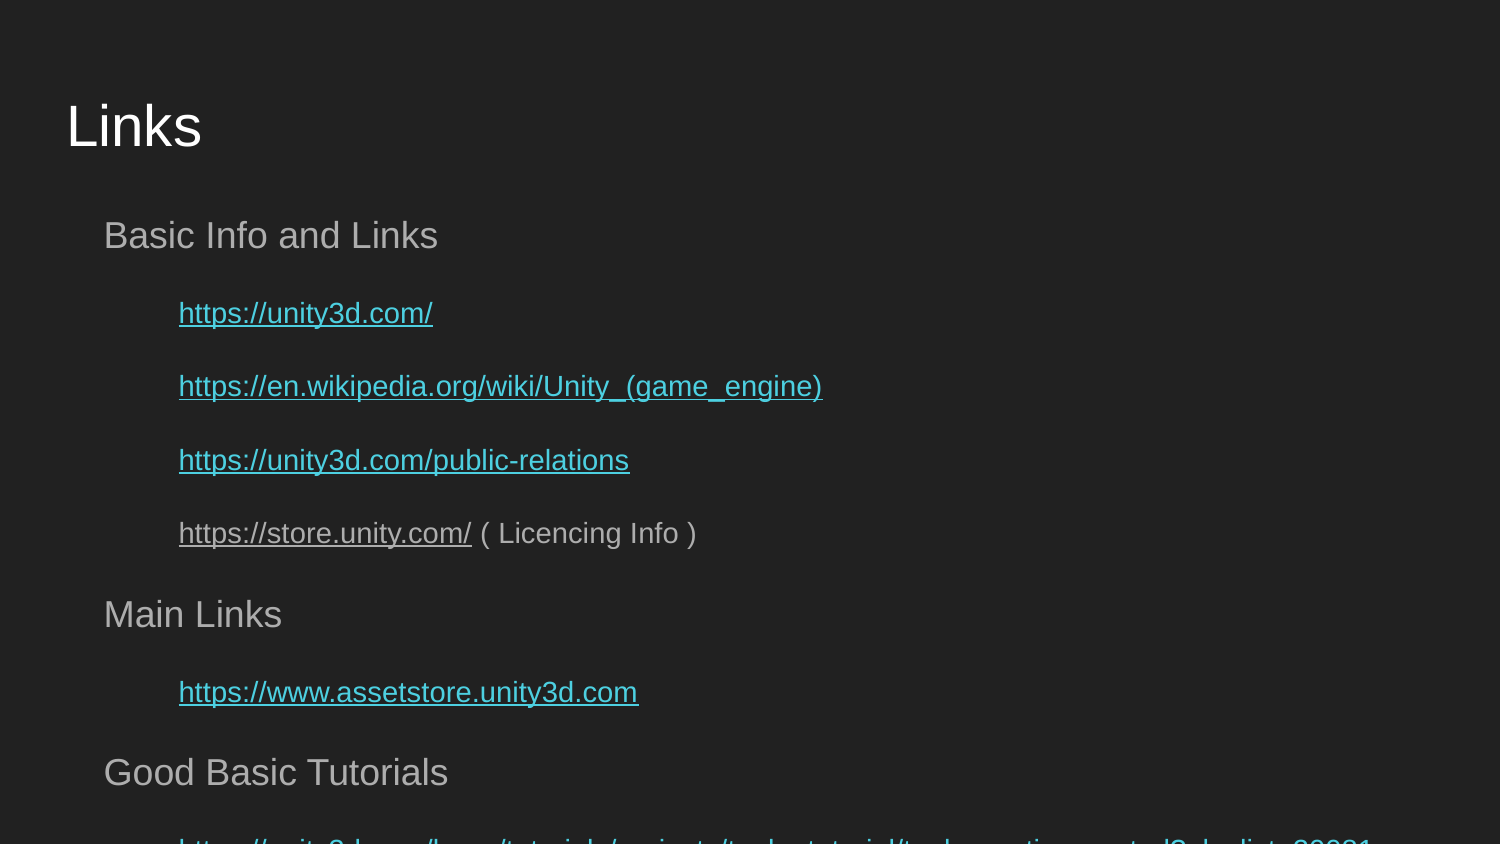

# Links
Basic Info and Links
https://unity3d.com/
https://en.wikipedia.org/wiki/Unity_(game_engine)
https://unity3d.com/public-relations
https://store.unity.com/ ( Licencing Info )
Main Links
https://www.assetstore.unity3d.com
Good Basic Tutorials
https://unity3d.com/learn/tutorials/projects/tanks-tutorial/tank-creation-control?playlist=20081
Creating prefabs: https://www.youtube.com/watch?v=HECGcwwRM64